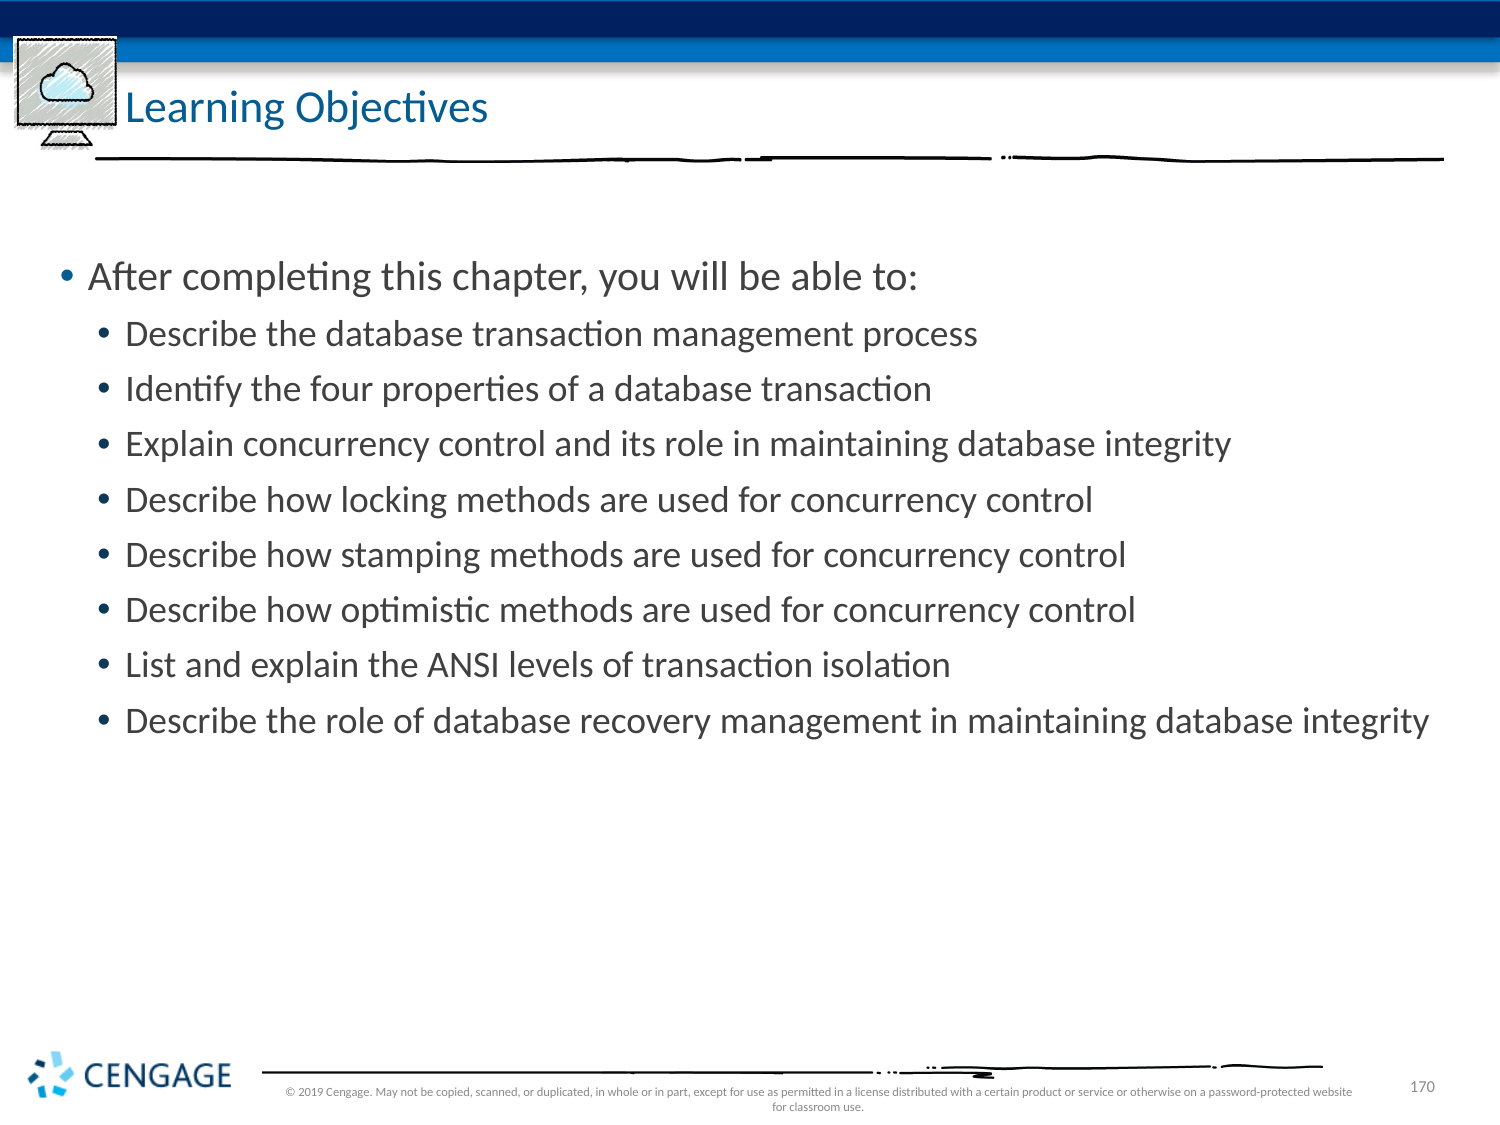

# Learning Objectives
After completing this chapter, you will be able to:
Describe the database transaction management process
Identify the four properties of a database transaction
Explain concurrency control and its role in maintaining database integrity
Describe how locking methods are used for concurrency control
Describe how stamping methods are used for concurrency control
Describe how optimistic methods are used for concurrency control
List and explain the ANSI levels of transaction isolation
Describe the role of database recovery management in maintaining database integrity
© 2019 Cengage. May not be copied, scanned, or duplicated, in whole or in part, except for use as permitted in a license distributed with a certain product or service or otherwise on a password-protected website for classroom use.